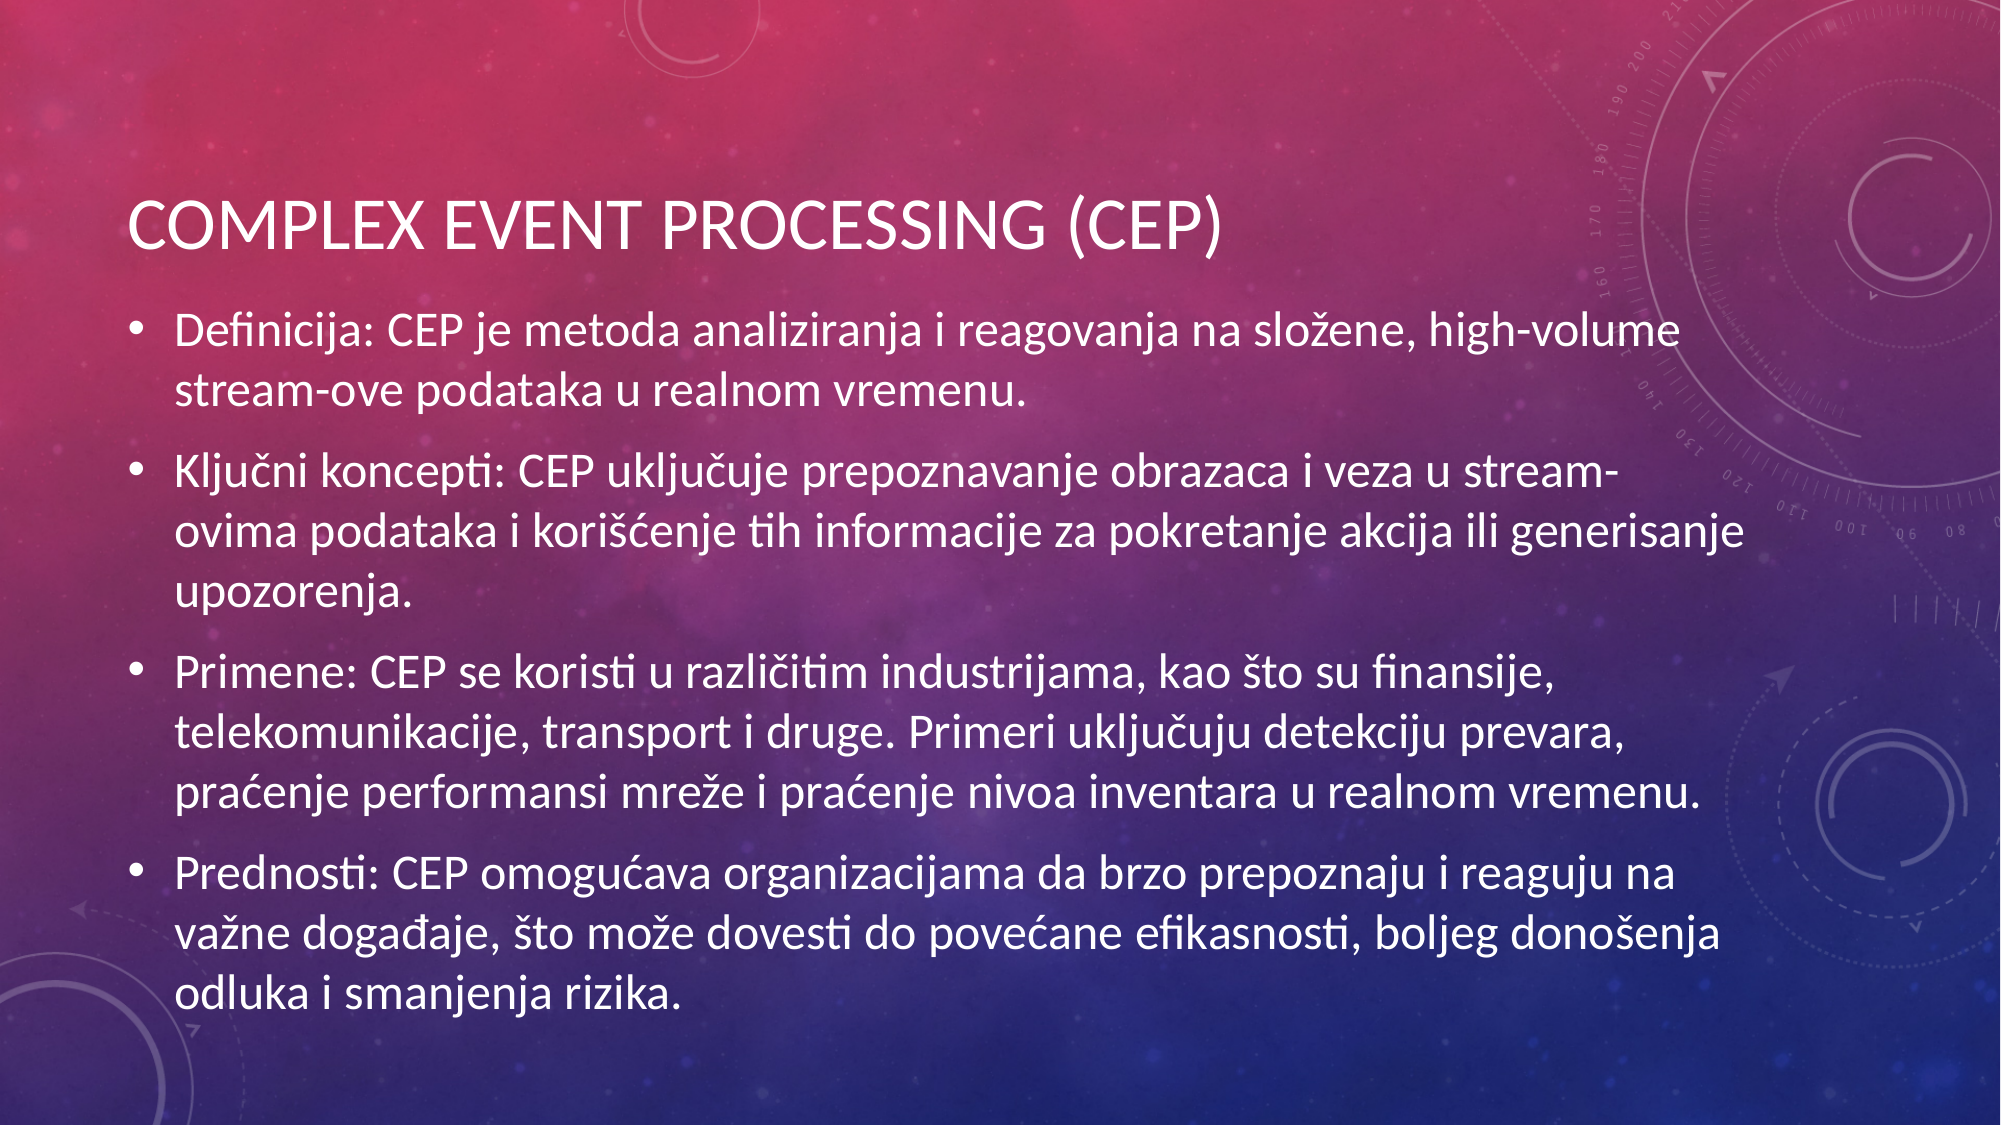

# COMPLEX EVENT PROCESSING (cep)
Definicija: CEP je metoda analiziranja i reagovanja na složene, high-volume stream-ove podataka u realnom vremenu.
Ključni koncepti: CEP uključuje prepoznavanje obrazaca i veza u stream-ovima podataka i korišćenje tih informacije za pokretanje akcija ili generisanje upozorenja.
Primene: CEP se koristi u različitim industrijama, kao što su finansije, telekomunikacije, transport i druge. Primeri uključuju detekciju prevara, praćenje performansi mreže i praćenje nivoa inventara u realnom vremenu.
Prednosti: CEP omogućava organizacijama da brzo prepoznaju i reaguju na važne događaje, što može dovesti do povećane efikasnosti, boljeg donošenja odluka i smanjenja rizika.